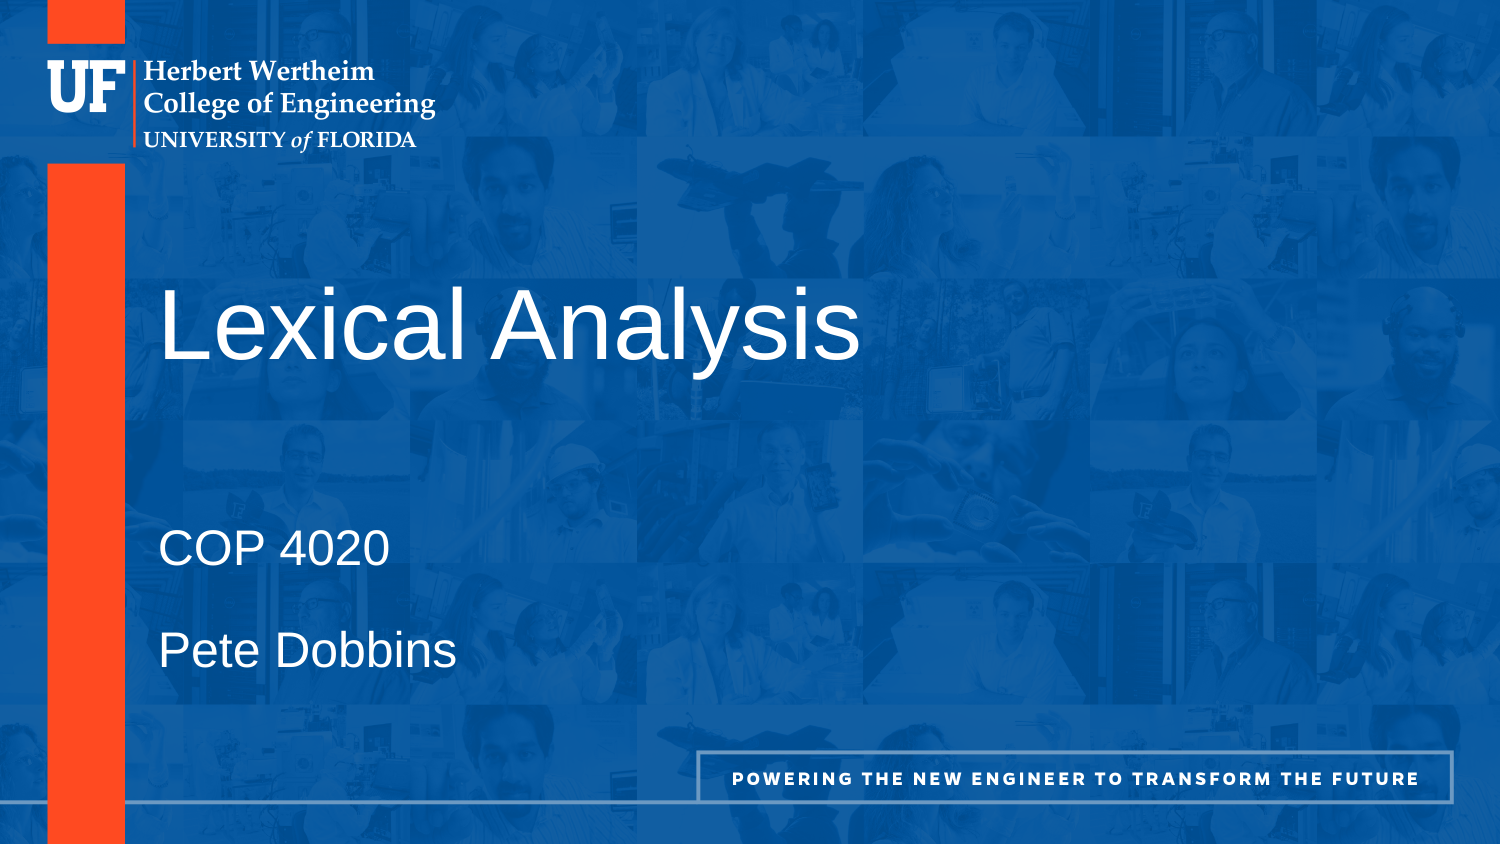

# Lexical Analysis
COP 4020
Pete Dobbins